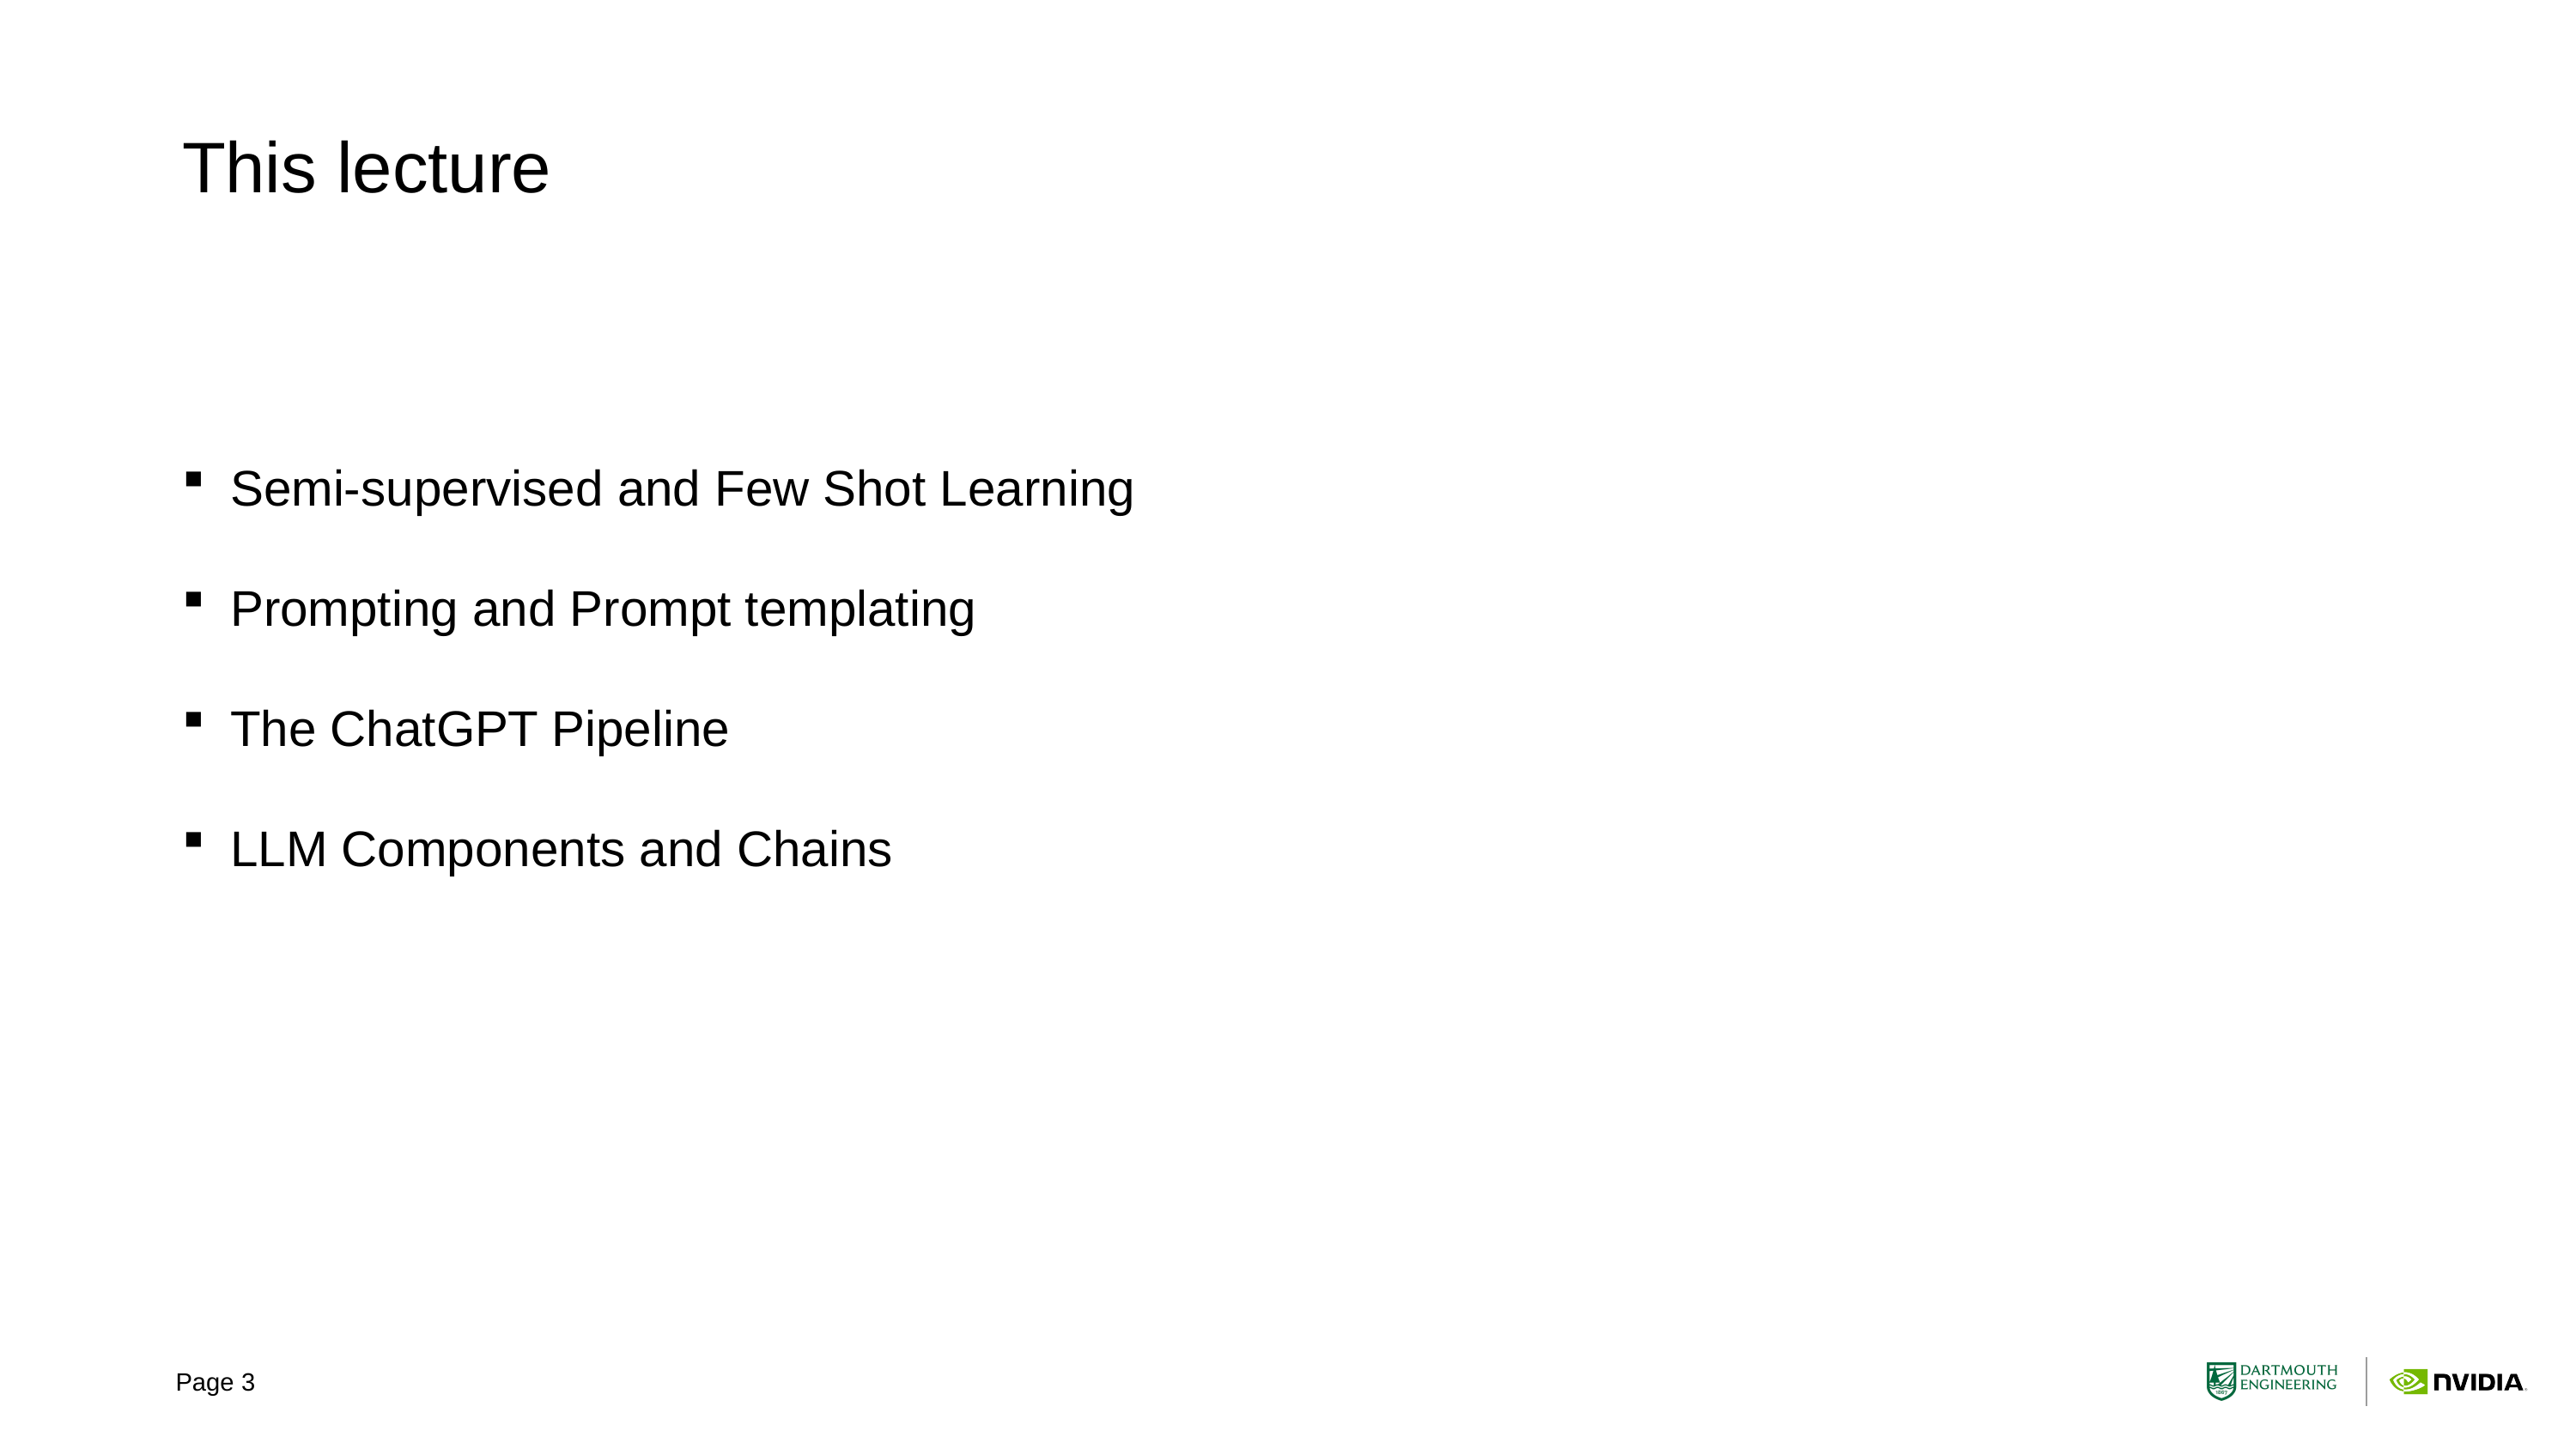

# This lecture
Semi-supervised and Few Shot Learning
Prompting and Prompt templating
The ChatGPT Pipeline
LLM Components and Chains